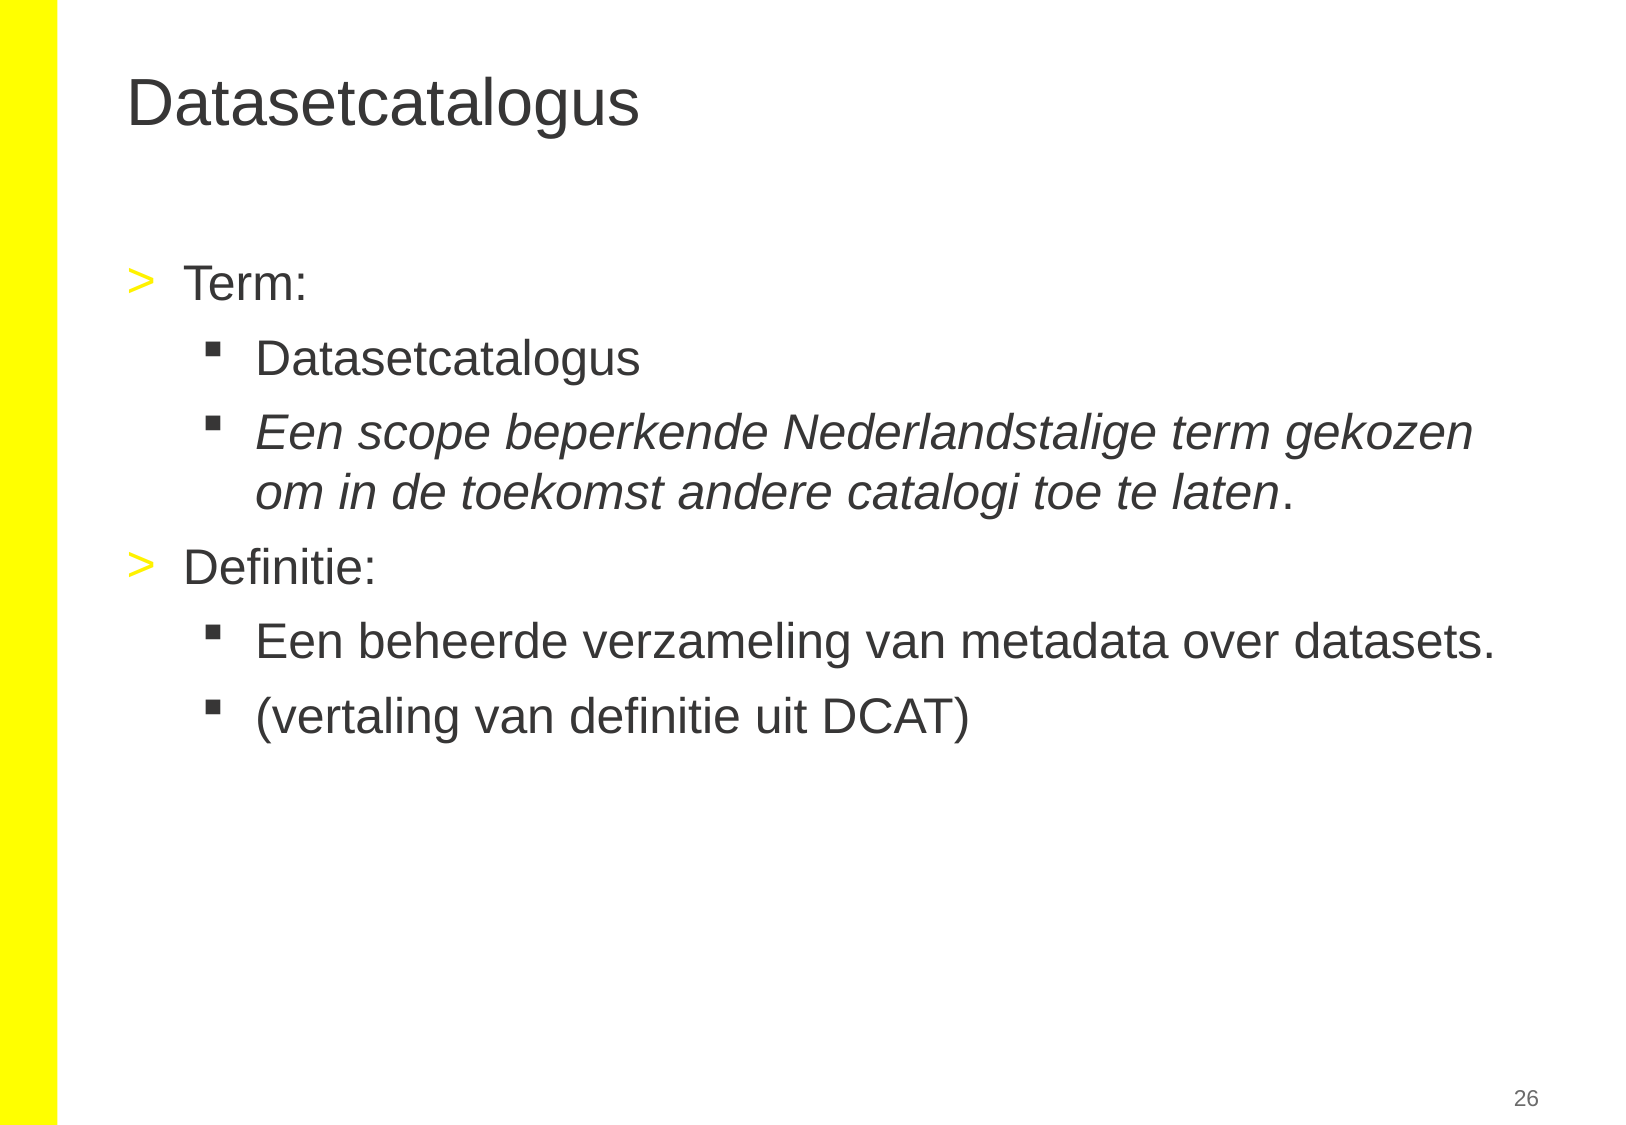

# Datasetcatalogus
Term:
Datasetcatalogus
Een scope beperkende Nederlandstalige term gekozen om in de toekomst andere catalogi toe te laten.
Definitie:
Een beheerde verzameling van metadata over datasets.
(vertaling van definitie uit DCAT)

26